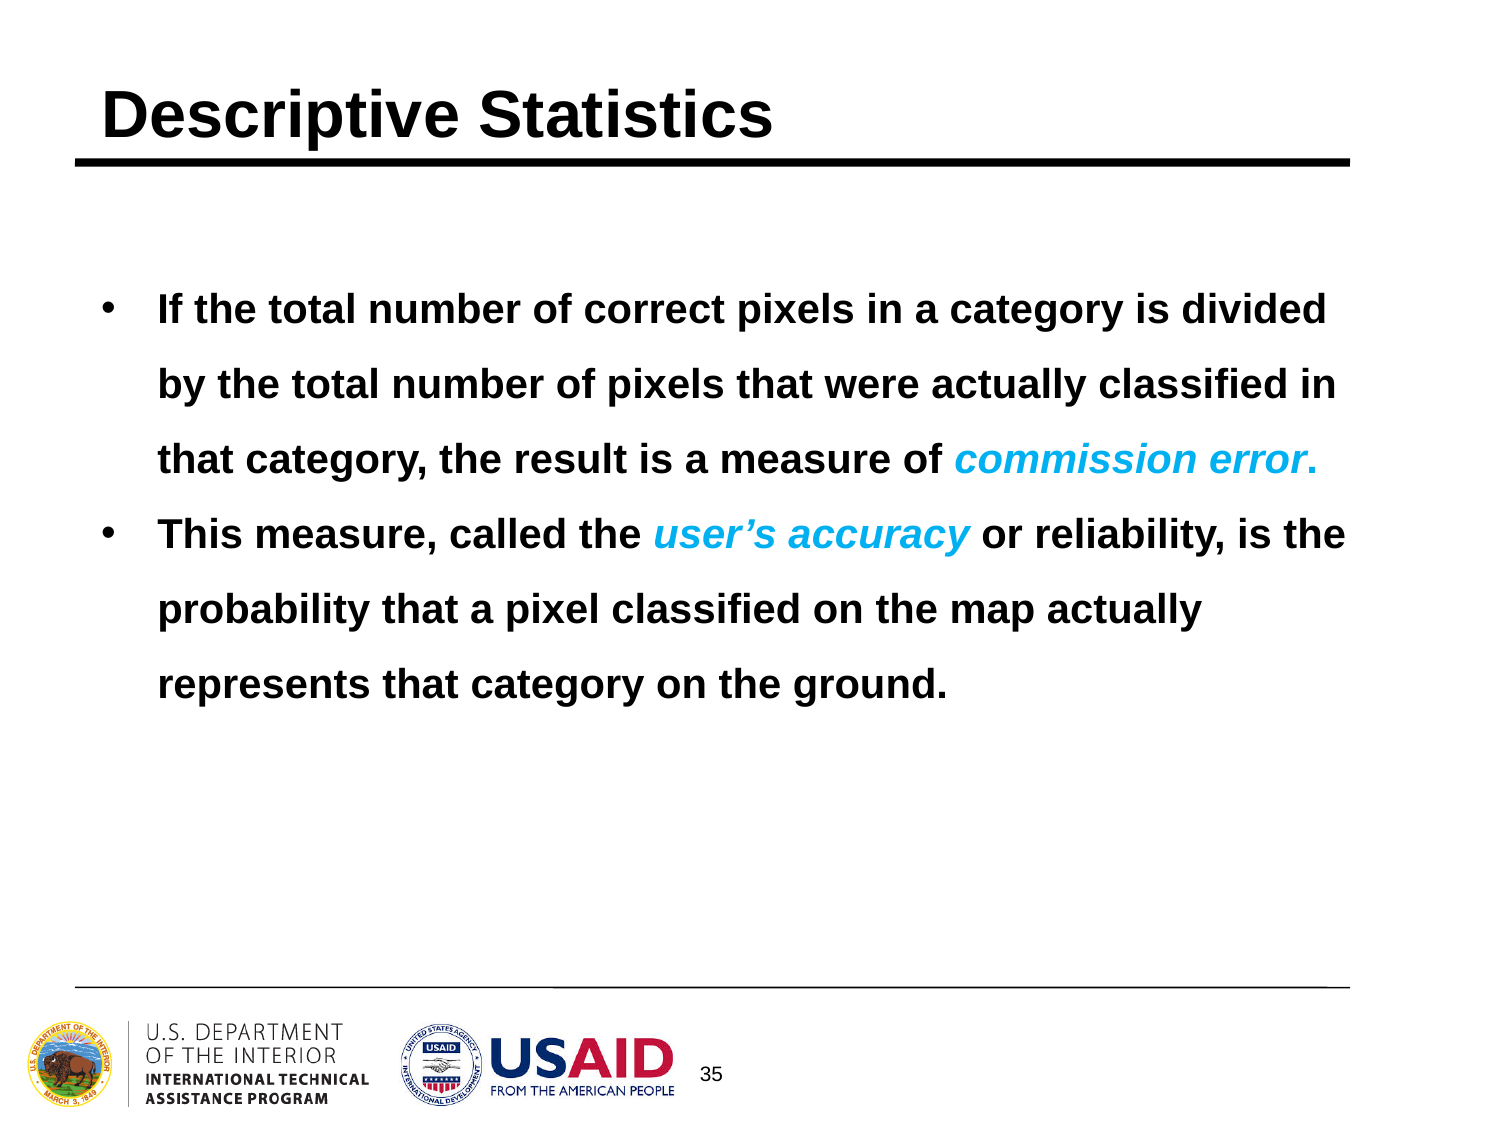

Descriptive Statistics
If the total number of correct pixels in a category is divided by the total number of pixels that were actually classified in that category, the result is a measure of commission error.
This measure, called the user’s accuracy or reliability, is the probability that a pixel classified on the map actually represents that category on the ground.